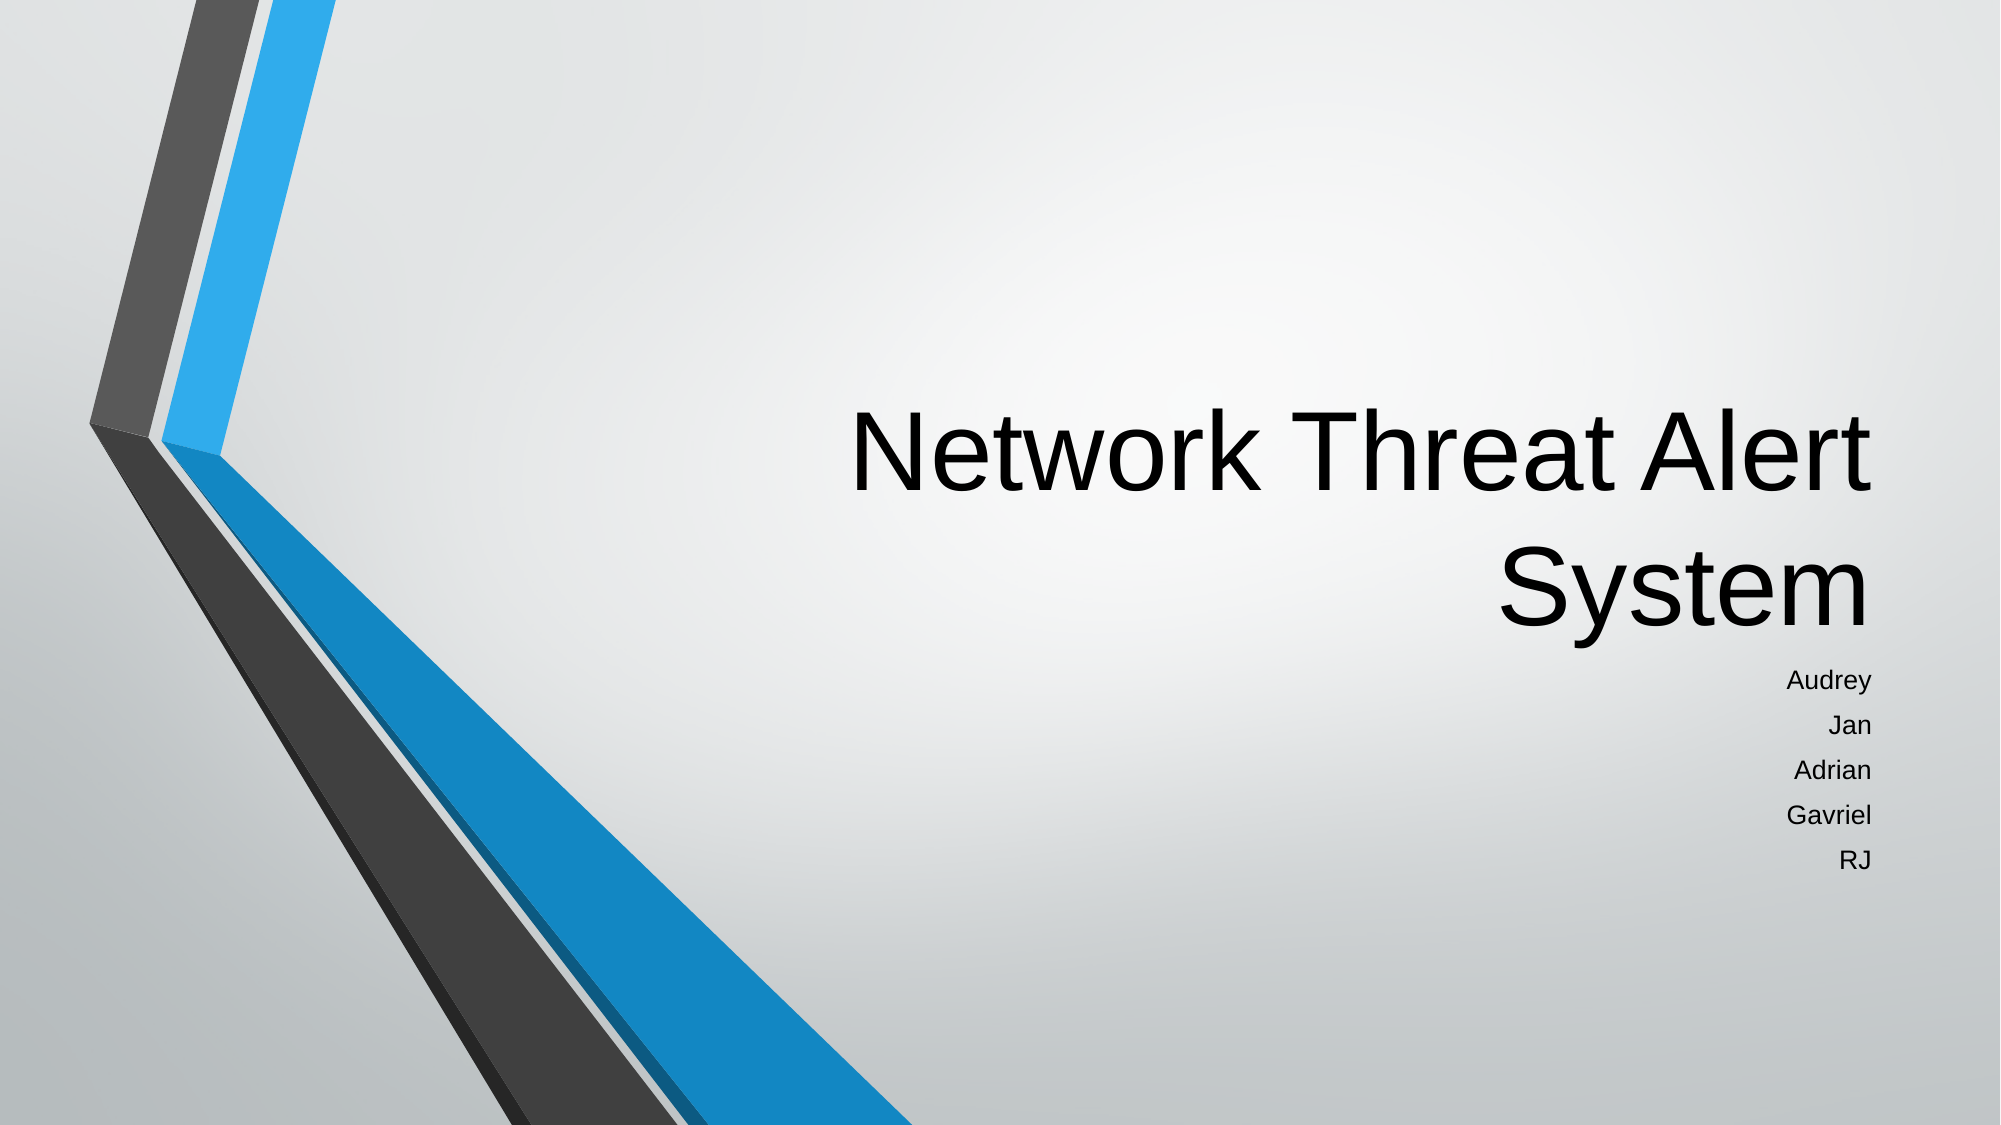

# Network Threat Alert System
Audrey
Jan
Adrian
Gavriel
RJ